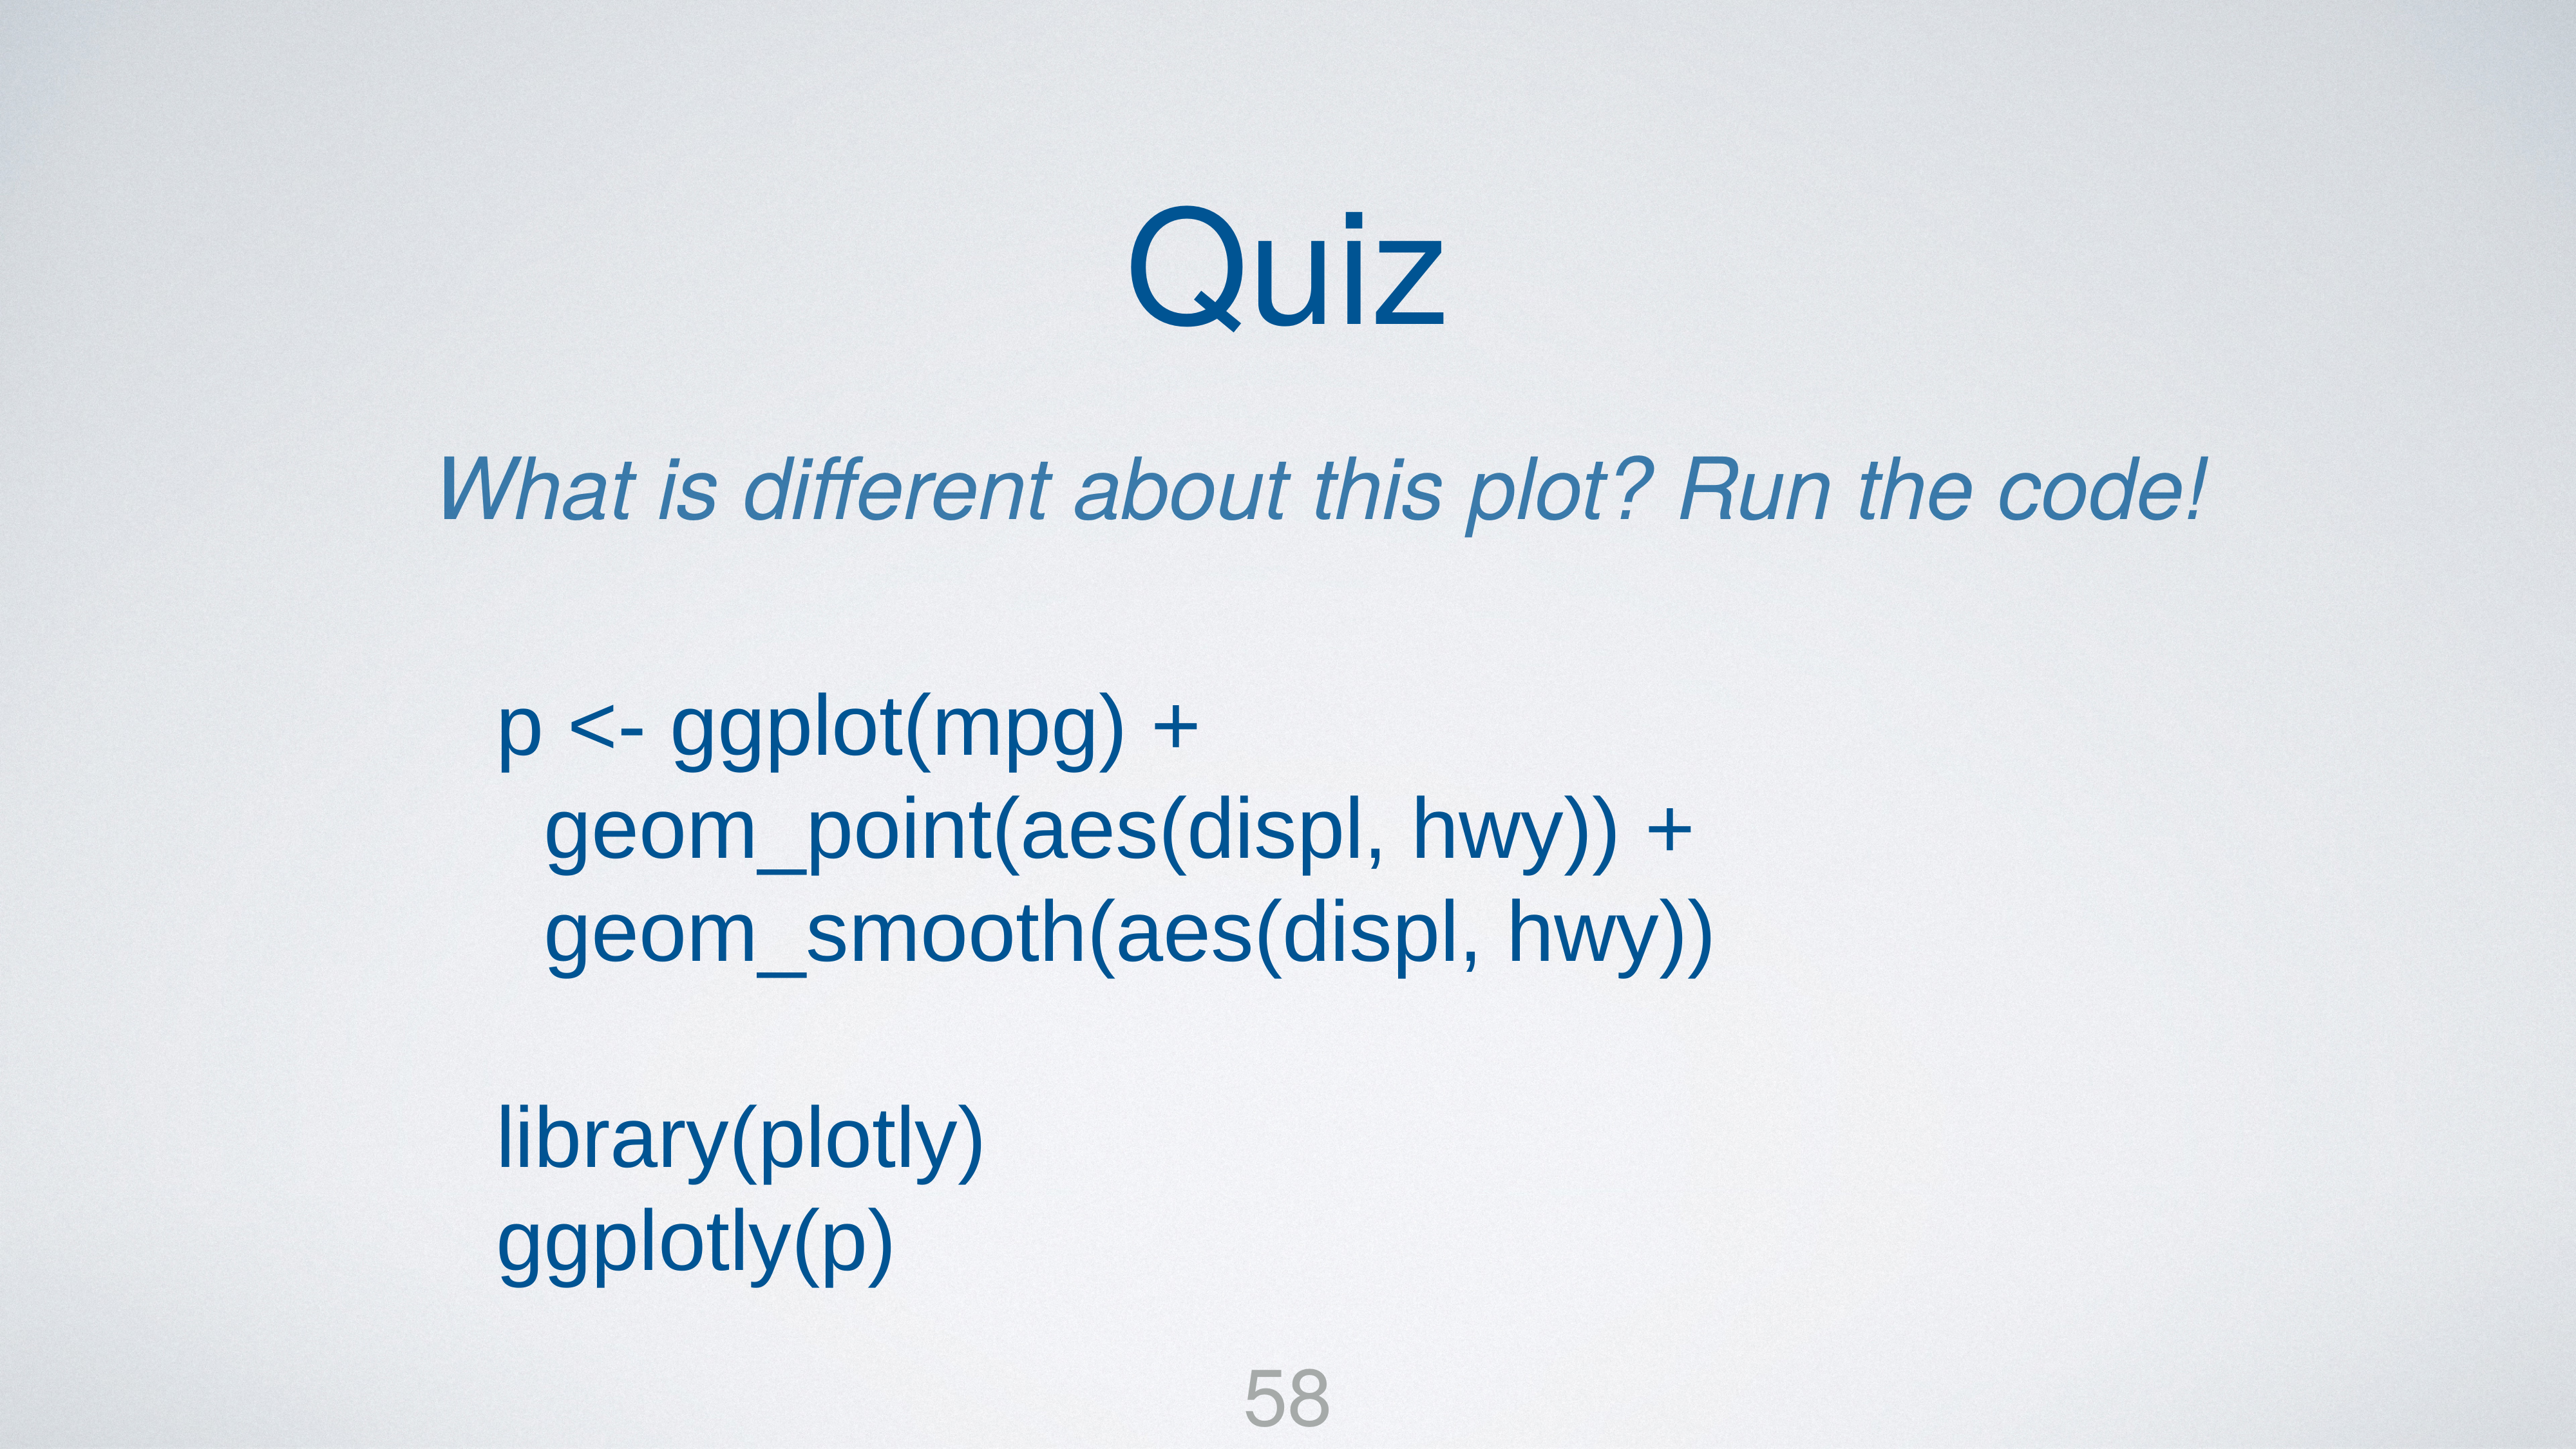

Quiz
What is different about this plot? Run the code!
p <- ggplot(mpg) +
  geom_point(aes(displ, hwy)) +
  geom_smooth(aes(displ, hwy))

library(plotly)
ggplotly(p)
58